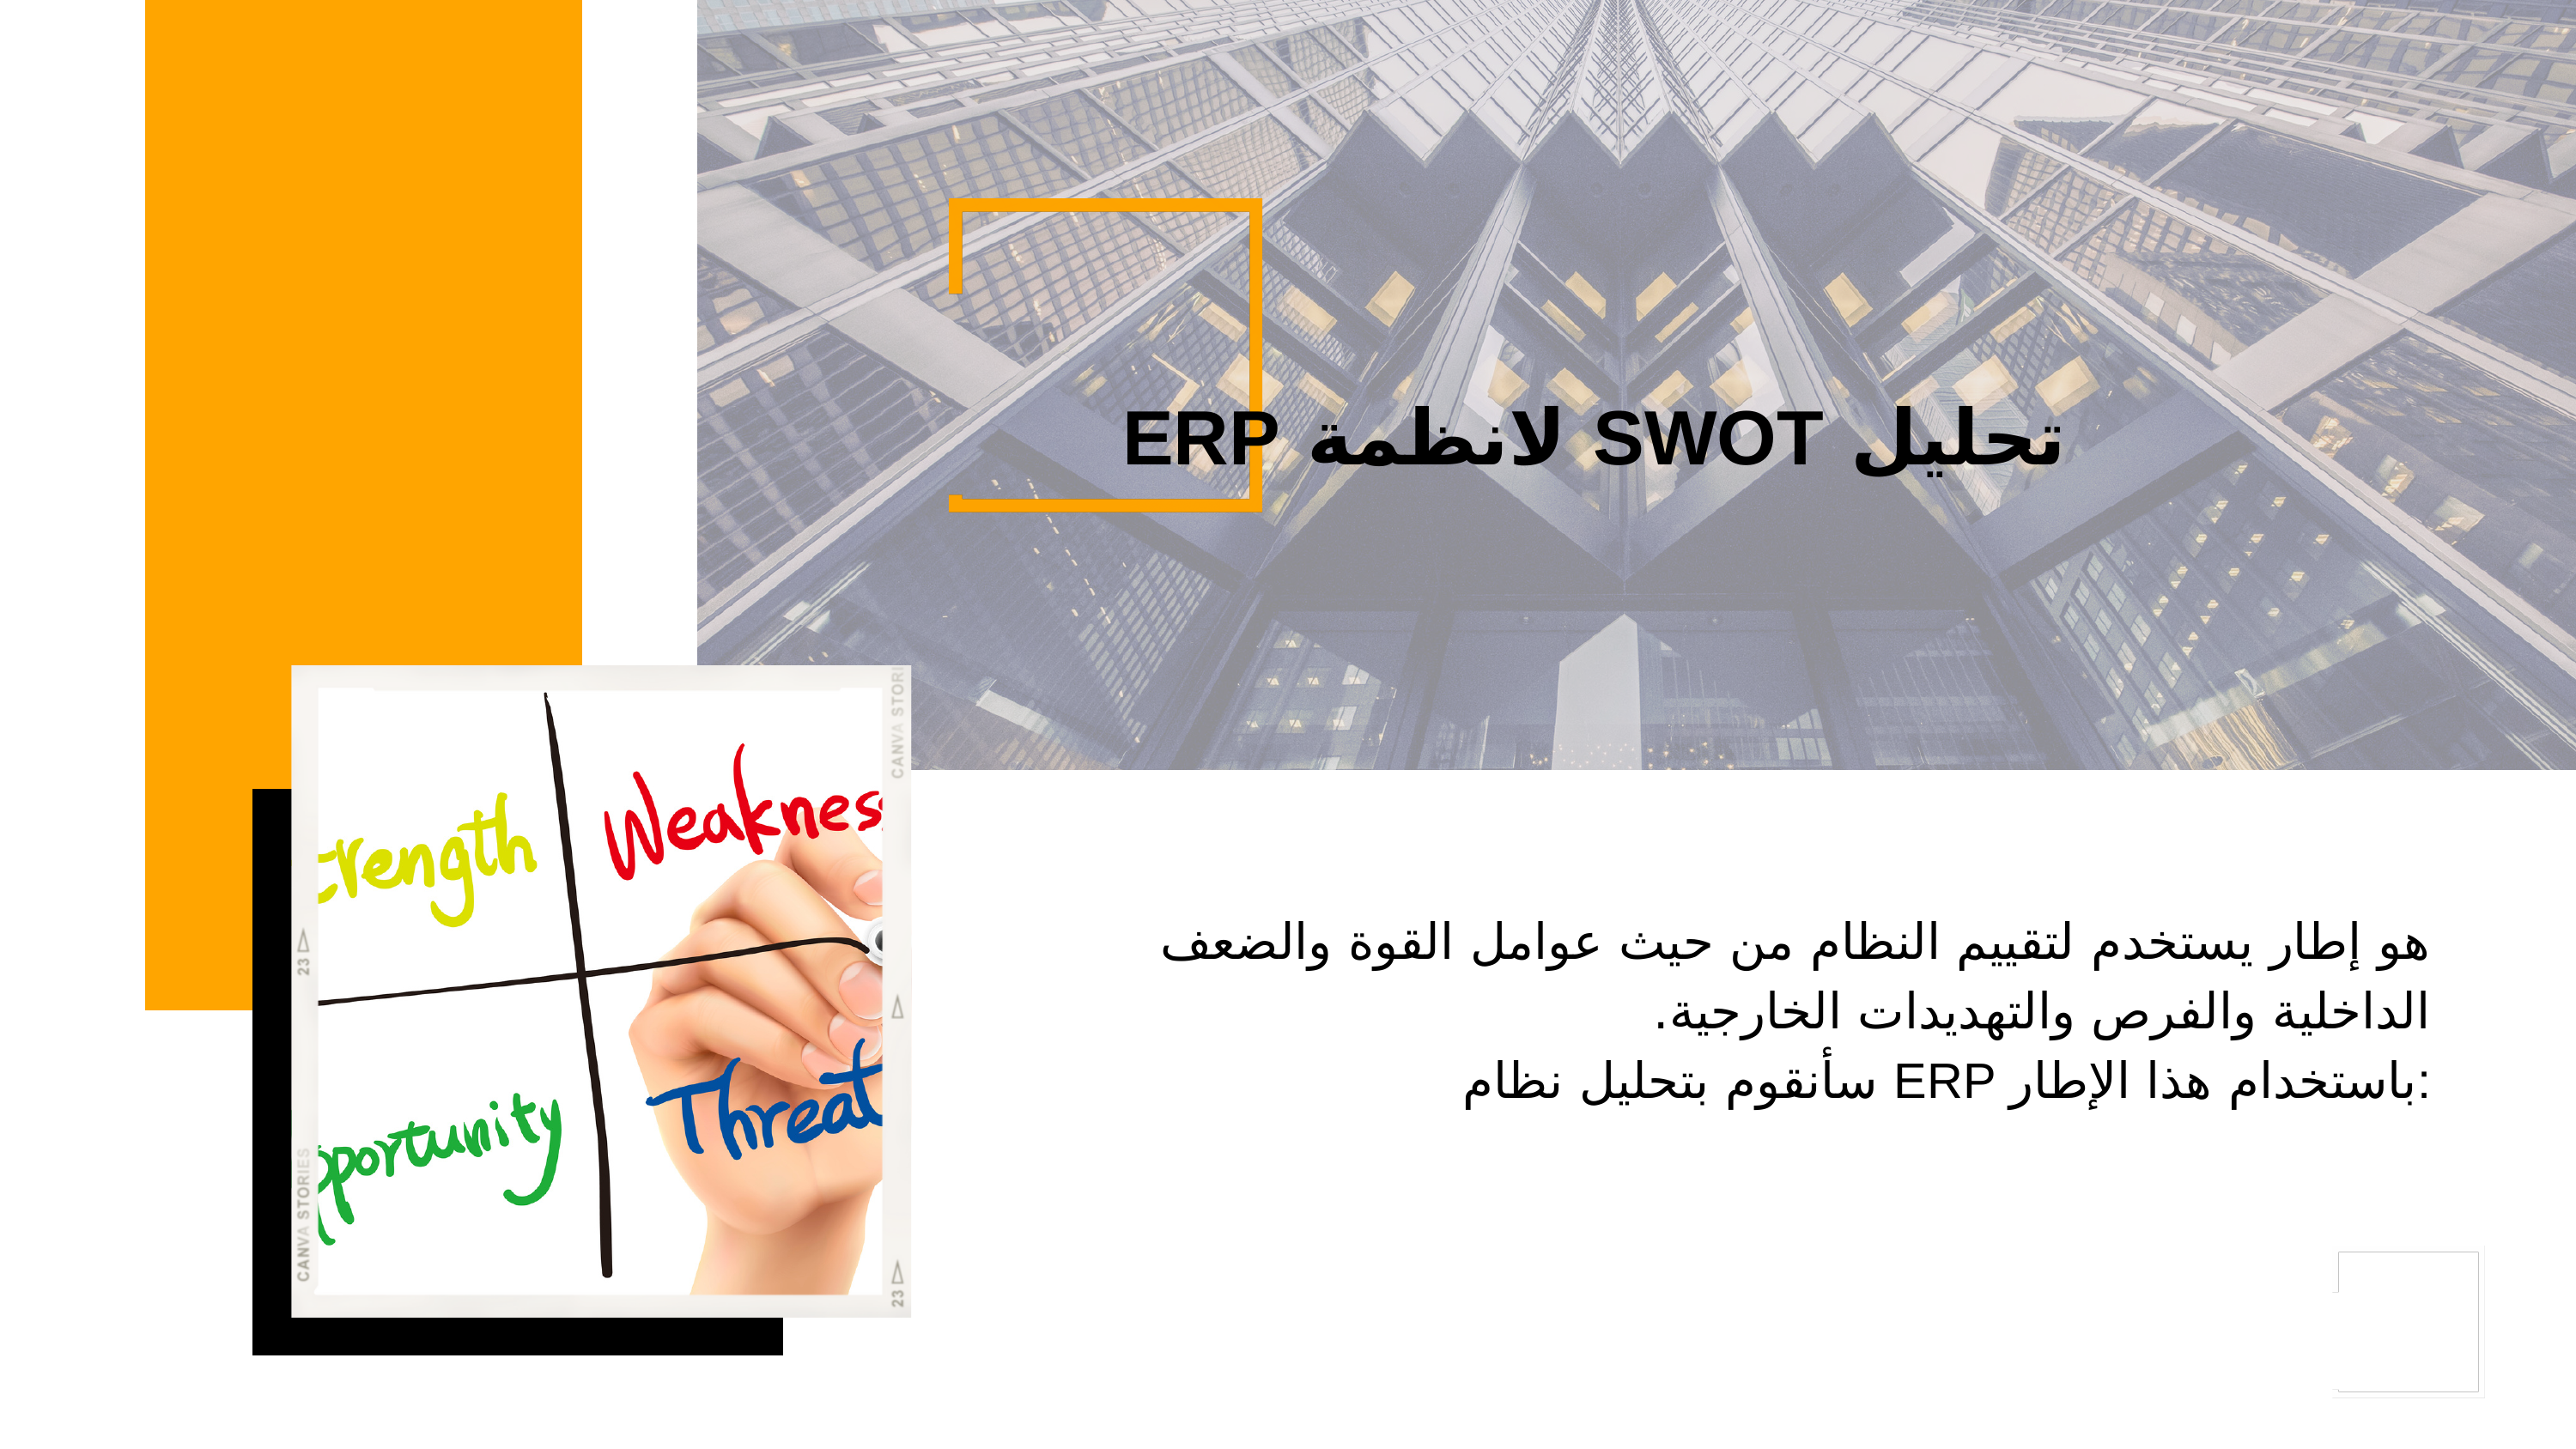

تحليل SWOT لانظمة ERP

هو إطار يستخدم لتقييم النظام من حيث عوامل القوة والضعف الداخلية والفرص والتهديدات الخارجية.
سأنقوم بتحليل نظام ERP باستخدام هذا الإطار: